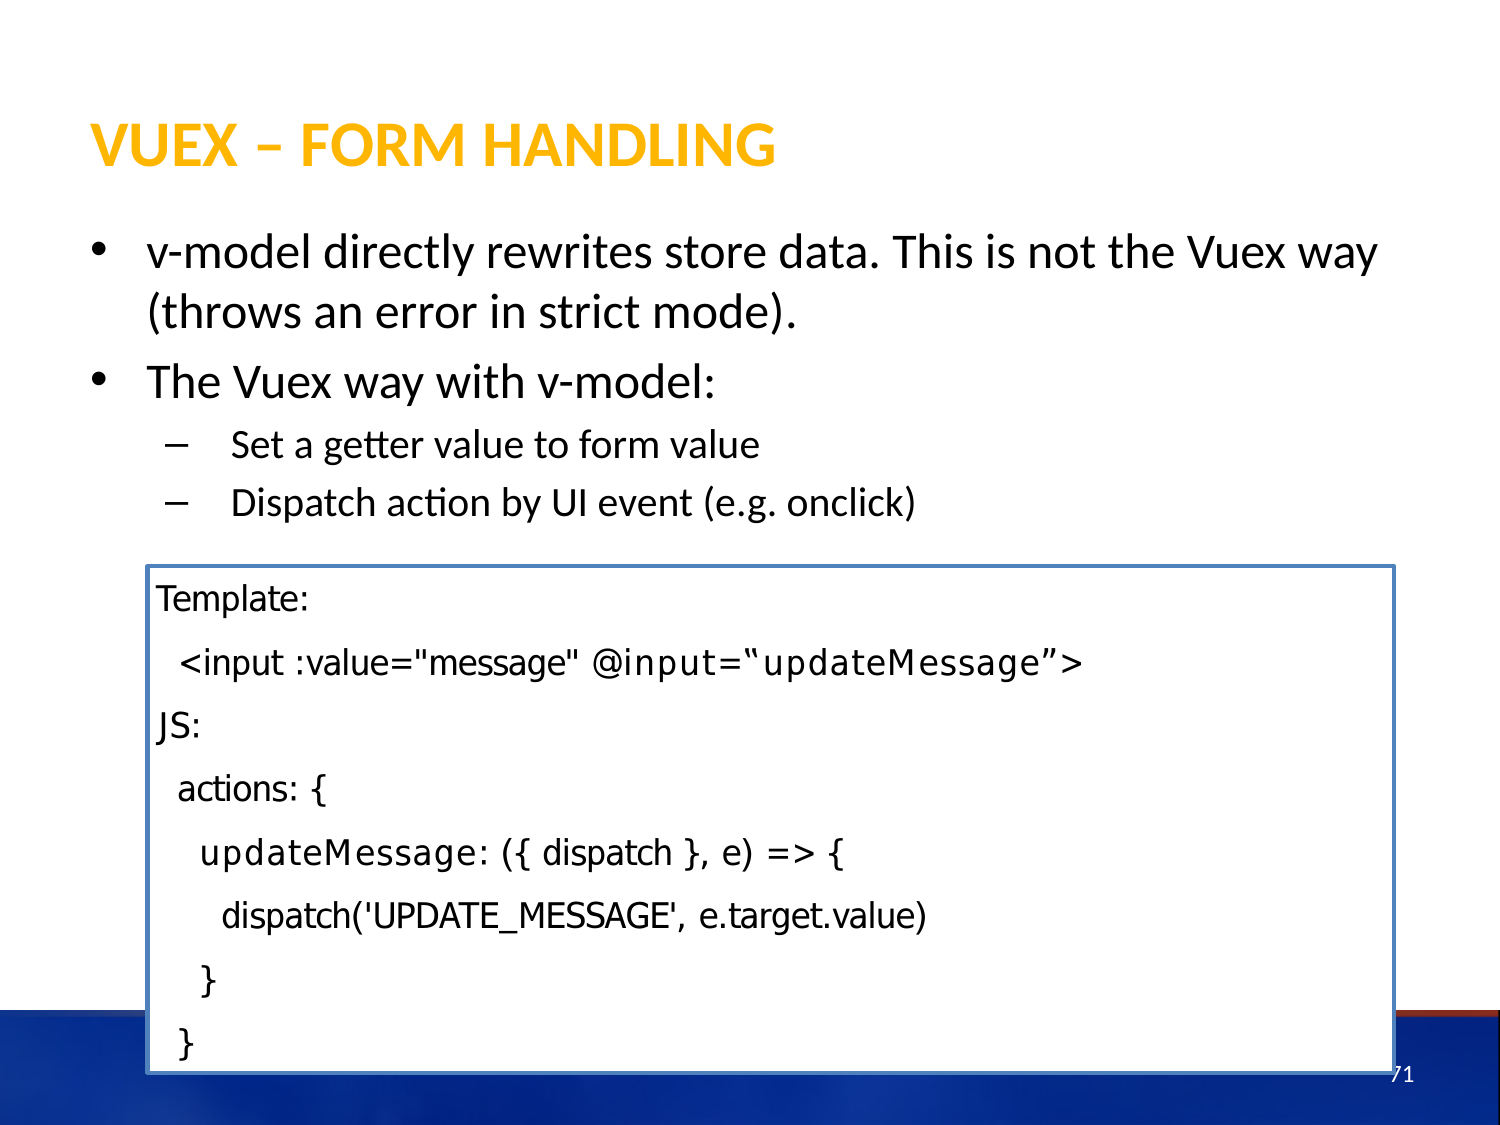

# Vuex – form handling
v-model directly rewrites store data. This is not the Vuex way (throws an error in strict mode).
The Vuex way with v-model:
  Set a getter value to form value
  Dispatch action by UI event (e.g. onclick)
Template:
  <input :value="message" @input=“updateMessage”>
JS:
  actions: {
    updateMessage: ({ dispatch }, e) => {
      dispatch('UPDATE_MESSAGE', e.target.value)
    }
  }
71